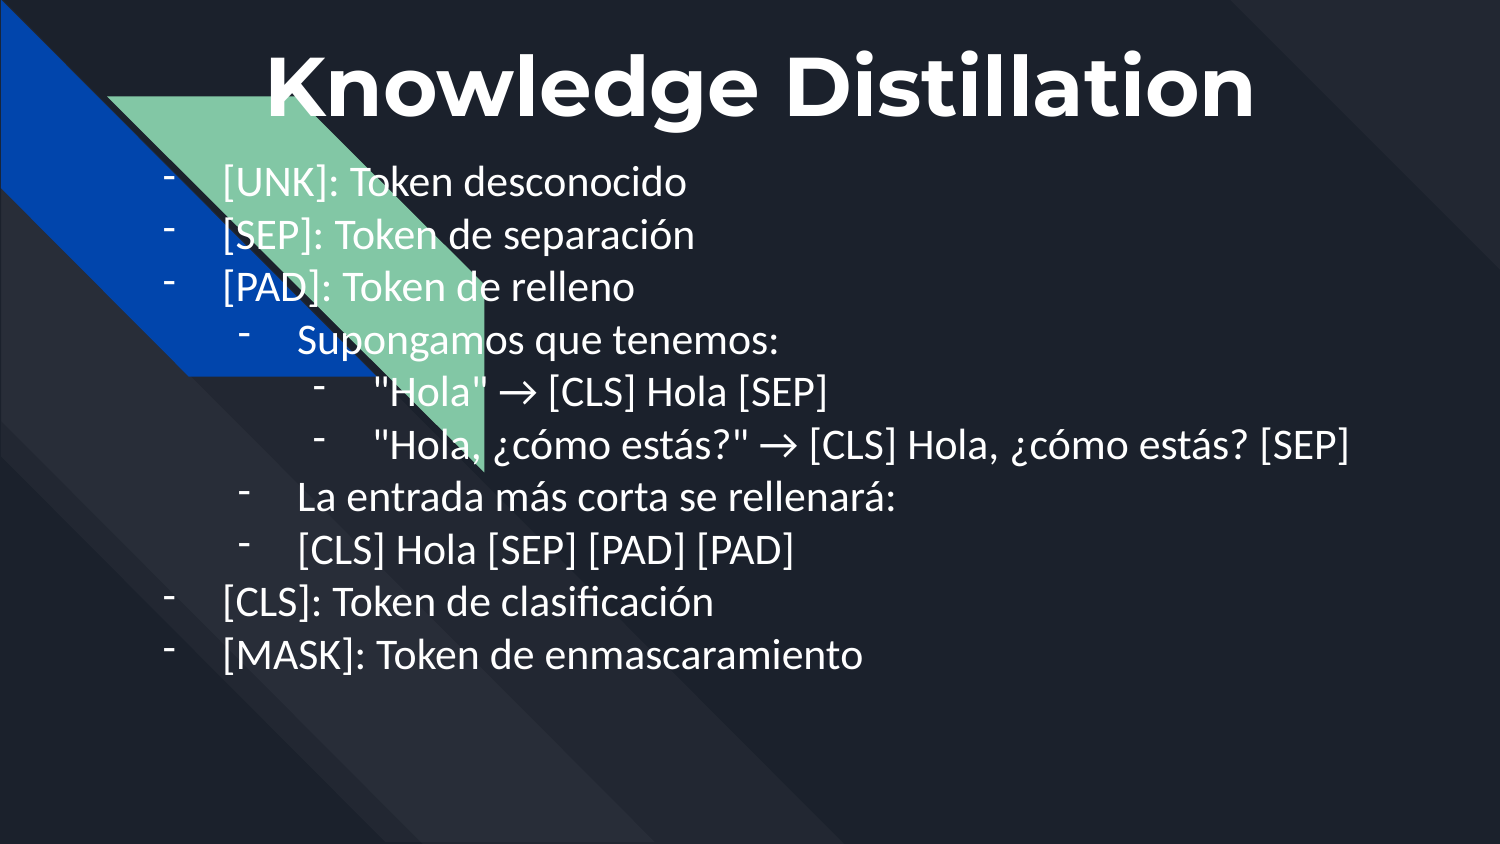

# Knowledge Distillation

[UNK]: Token desconocido
[SEP]: Token de separación
[PAD]: Token de relleno
Supongamos que tenemos:
"Hola" → [CLS] Hola [SEP]
"Hola, ¿cómo estás?" → [CLS] Hola, ¿cómo estás? [SEP]
La entrada más corta se rellenará:
[CLS] Hola [SEP] [PAD] [PAD]
[CLS]: Token de clasificación
[MASK]: Token de enmascaramiento